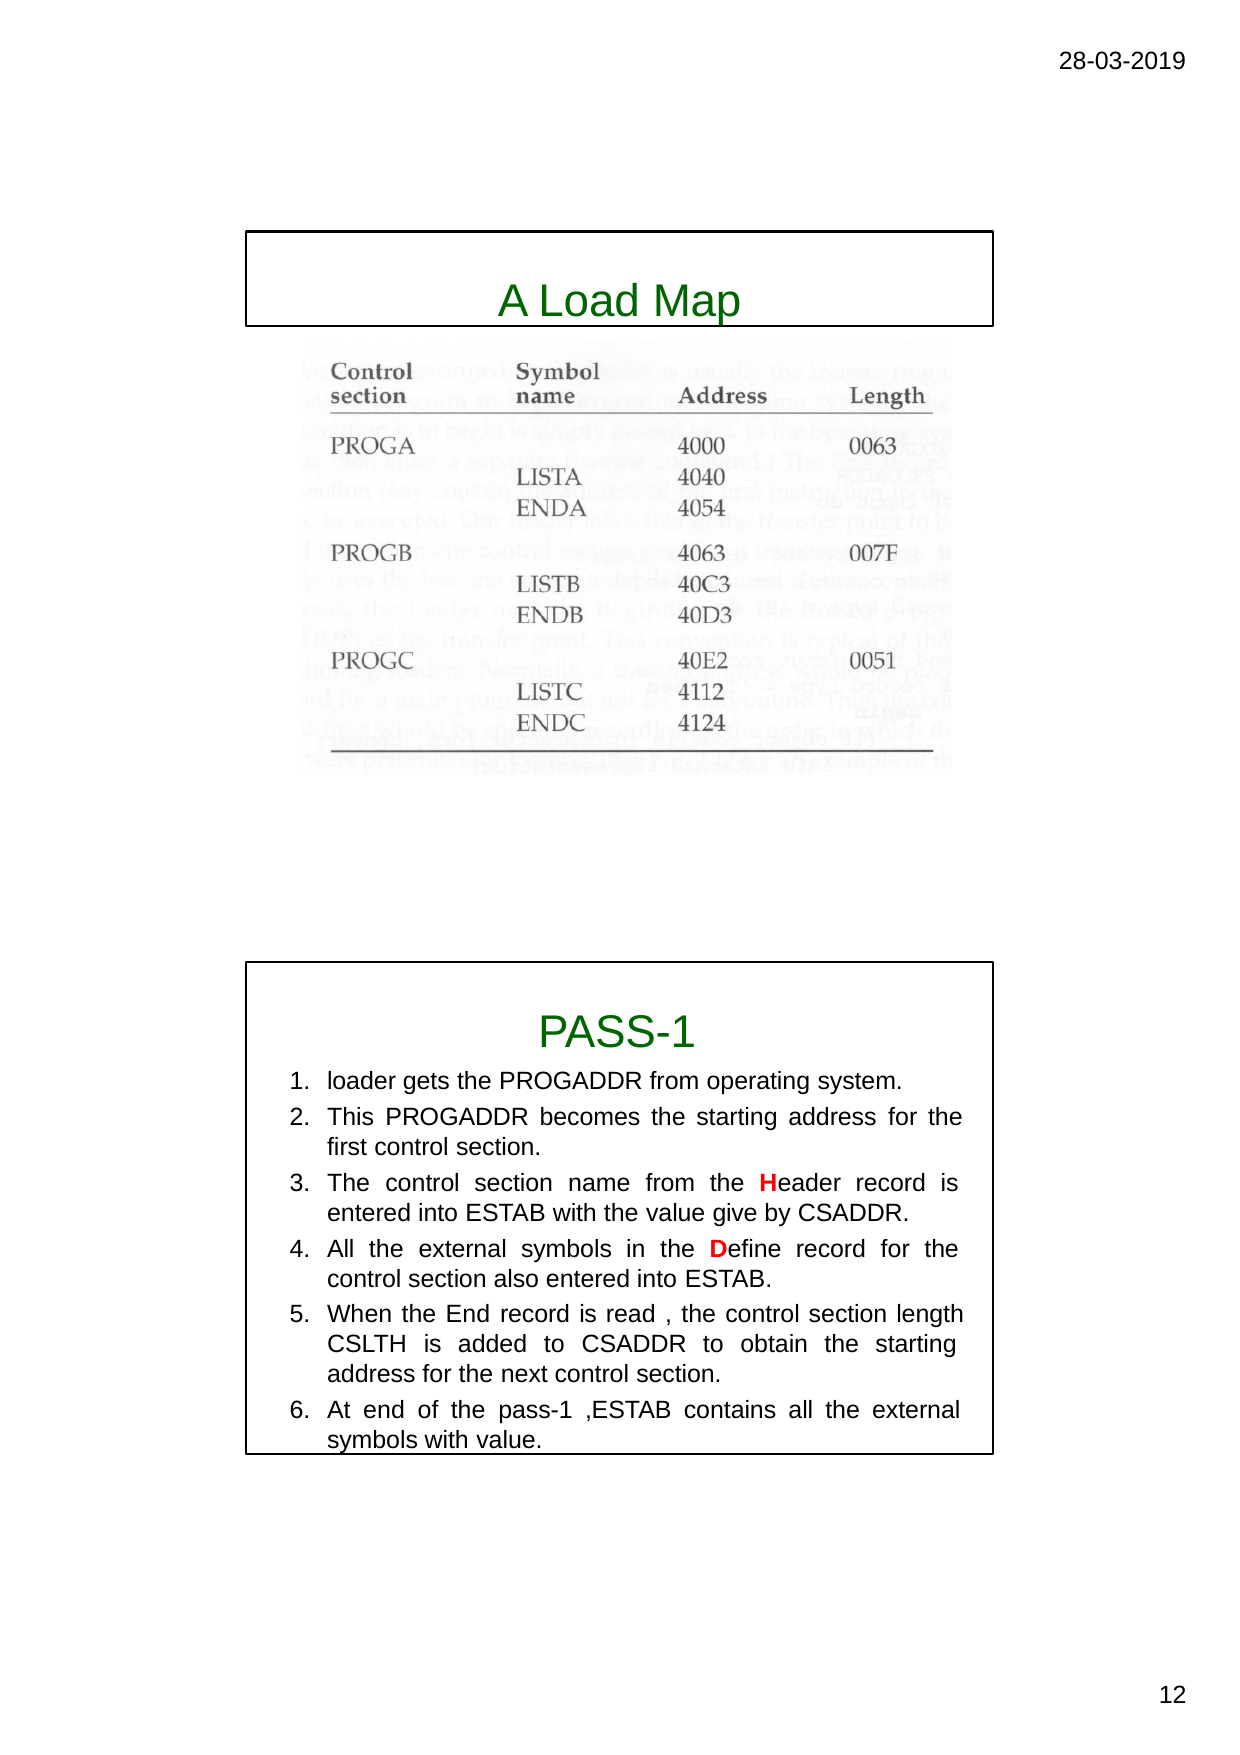

28-03-2019
A Load Map

PASS-1
loader gets the PROGADDR from operating system.
This PROGADDR becomes the starting address for the  first control section.
The control section name from the Header record is  entered into ESTAB with the value give by CSADDR.
All the external symbols in the Define record for the  control section also entered into ESTAB.
When the End record is read , the control section length  CSLTH is added to CSADDR to obtain the starting  address for the next control section.
At end of the pass-1 ,ESTAB contains all the external  symbols with value.
12